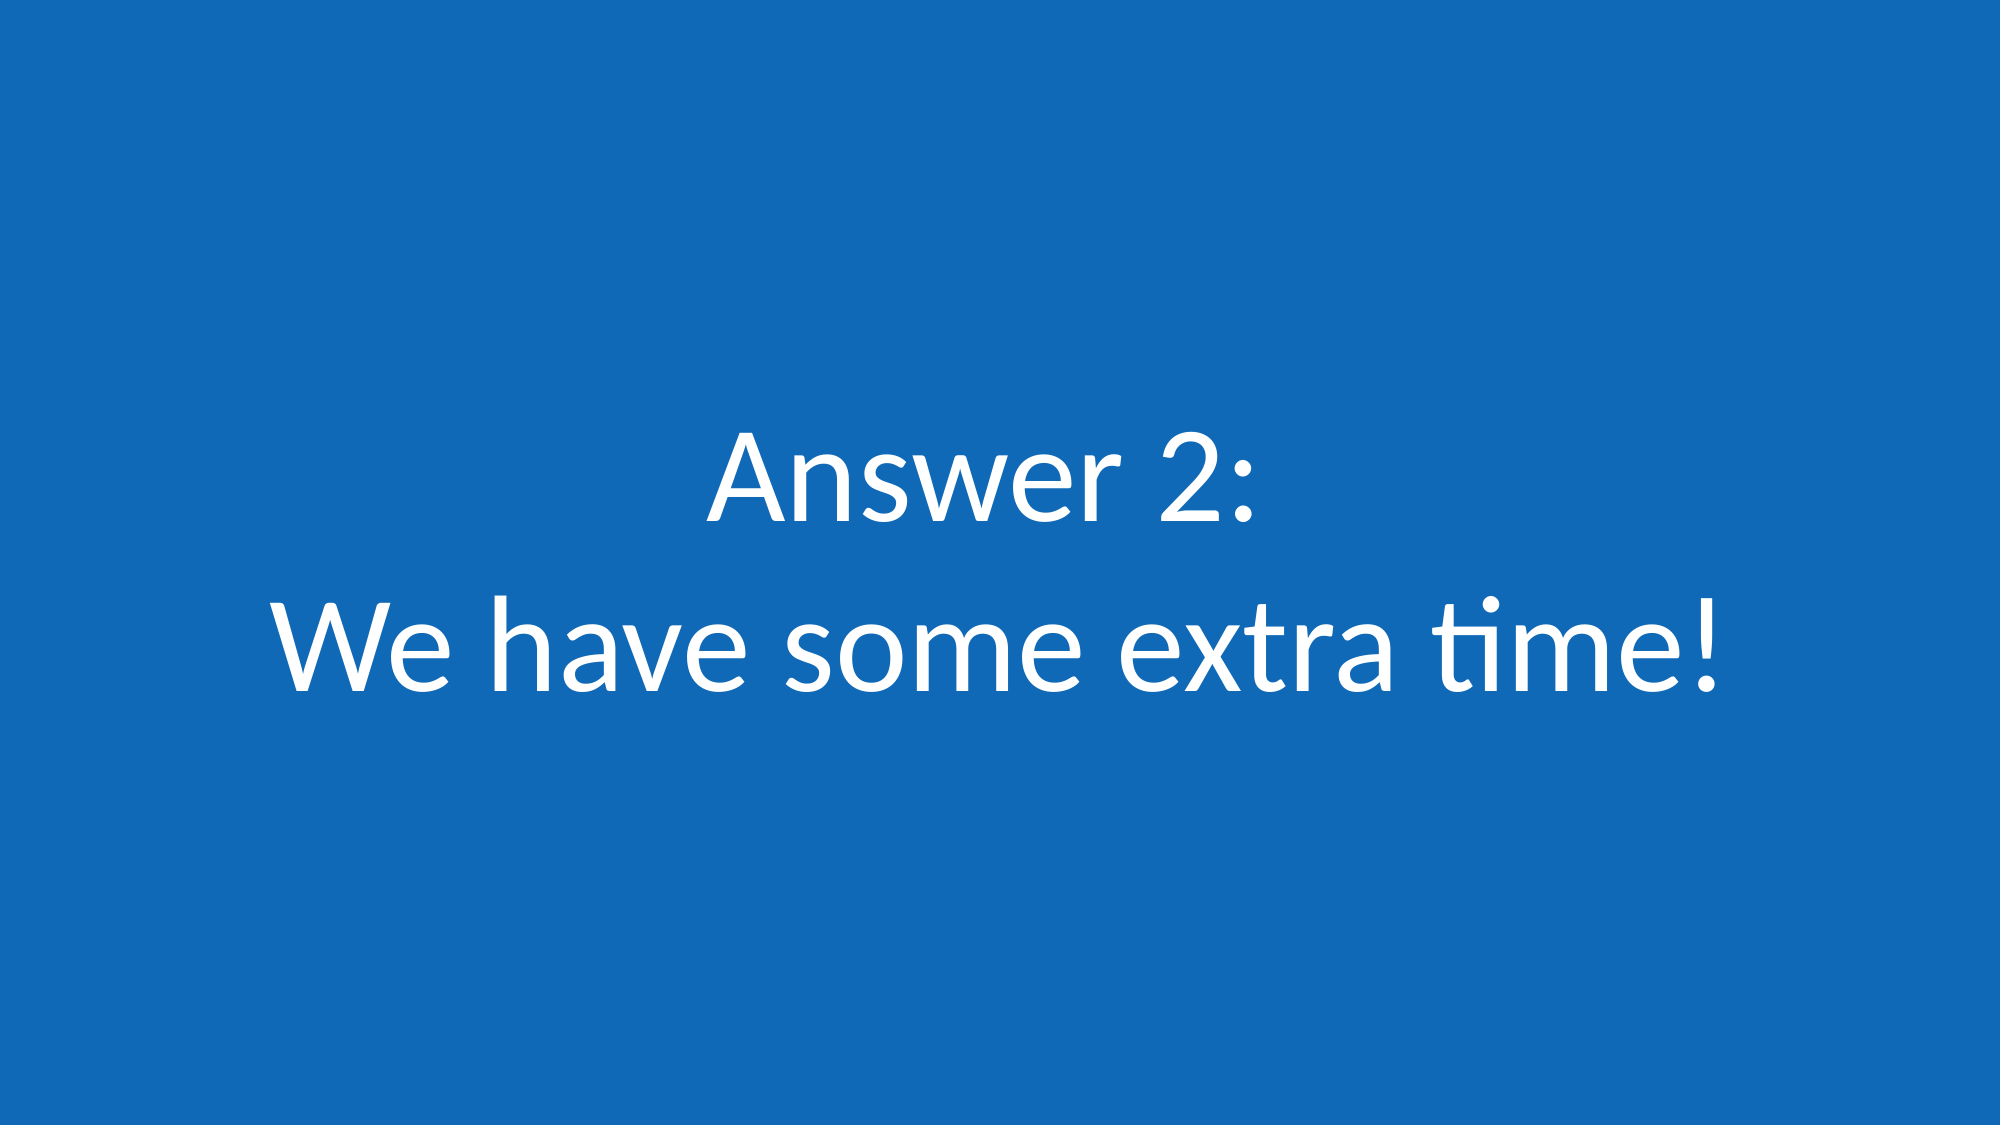

Answer 2:
We have some extra time!